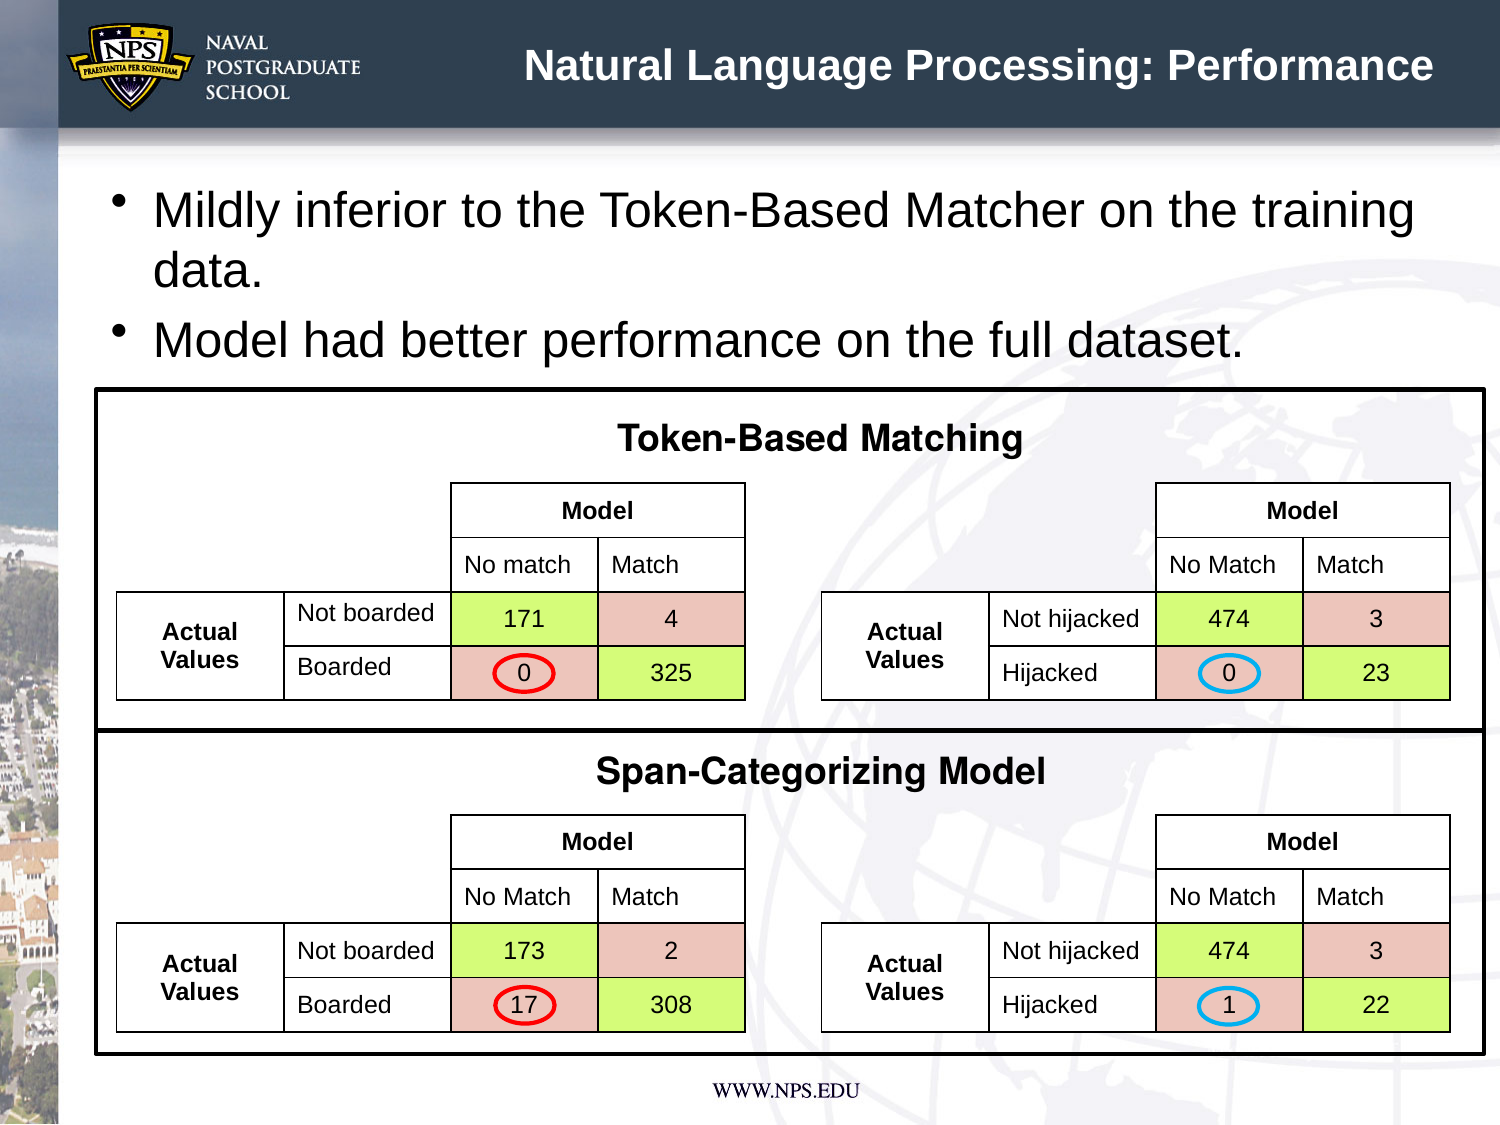

# Natural Language Processing: Performance
Mildly inferior to the Token-Based Matcher on the training data.
Model had better performance on the full dataset.

Token-Based Matching
|  |  | Model |  |
| --- | --- | --- | --- |
|  |  | No match | Match |
| Actual Values | Not boarded | 171 | 4 |
|  | Boarded | 0 | 325 |
|  |  | Model |  |
| --- | --- | --- | --- |
|  |  | No Match | Match |
| Actual Values | Not hijacked | 474 | 3 |
|  | Hijacked | 0 | 23 |

Span-Categorizing Model
|  |  | Model |  |
| --- | --- | --- | --- |
|  |  | No Match | Match |
| Actual Values | Not boarded | 173 | 2 |
|  | Boarded | 17 | 308 |
|  |  | Model |  |
| --- | --- | --- | --- |
|  |  | No Match | Match |
| Actual Values | Not hijacked | 474 | 3 |
|  | Hijacked | 1 | 22 |